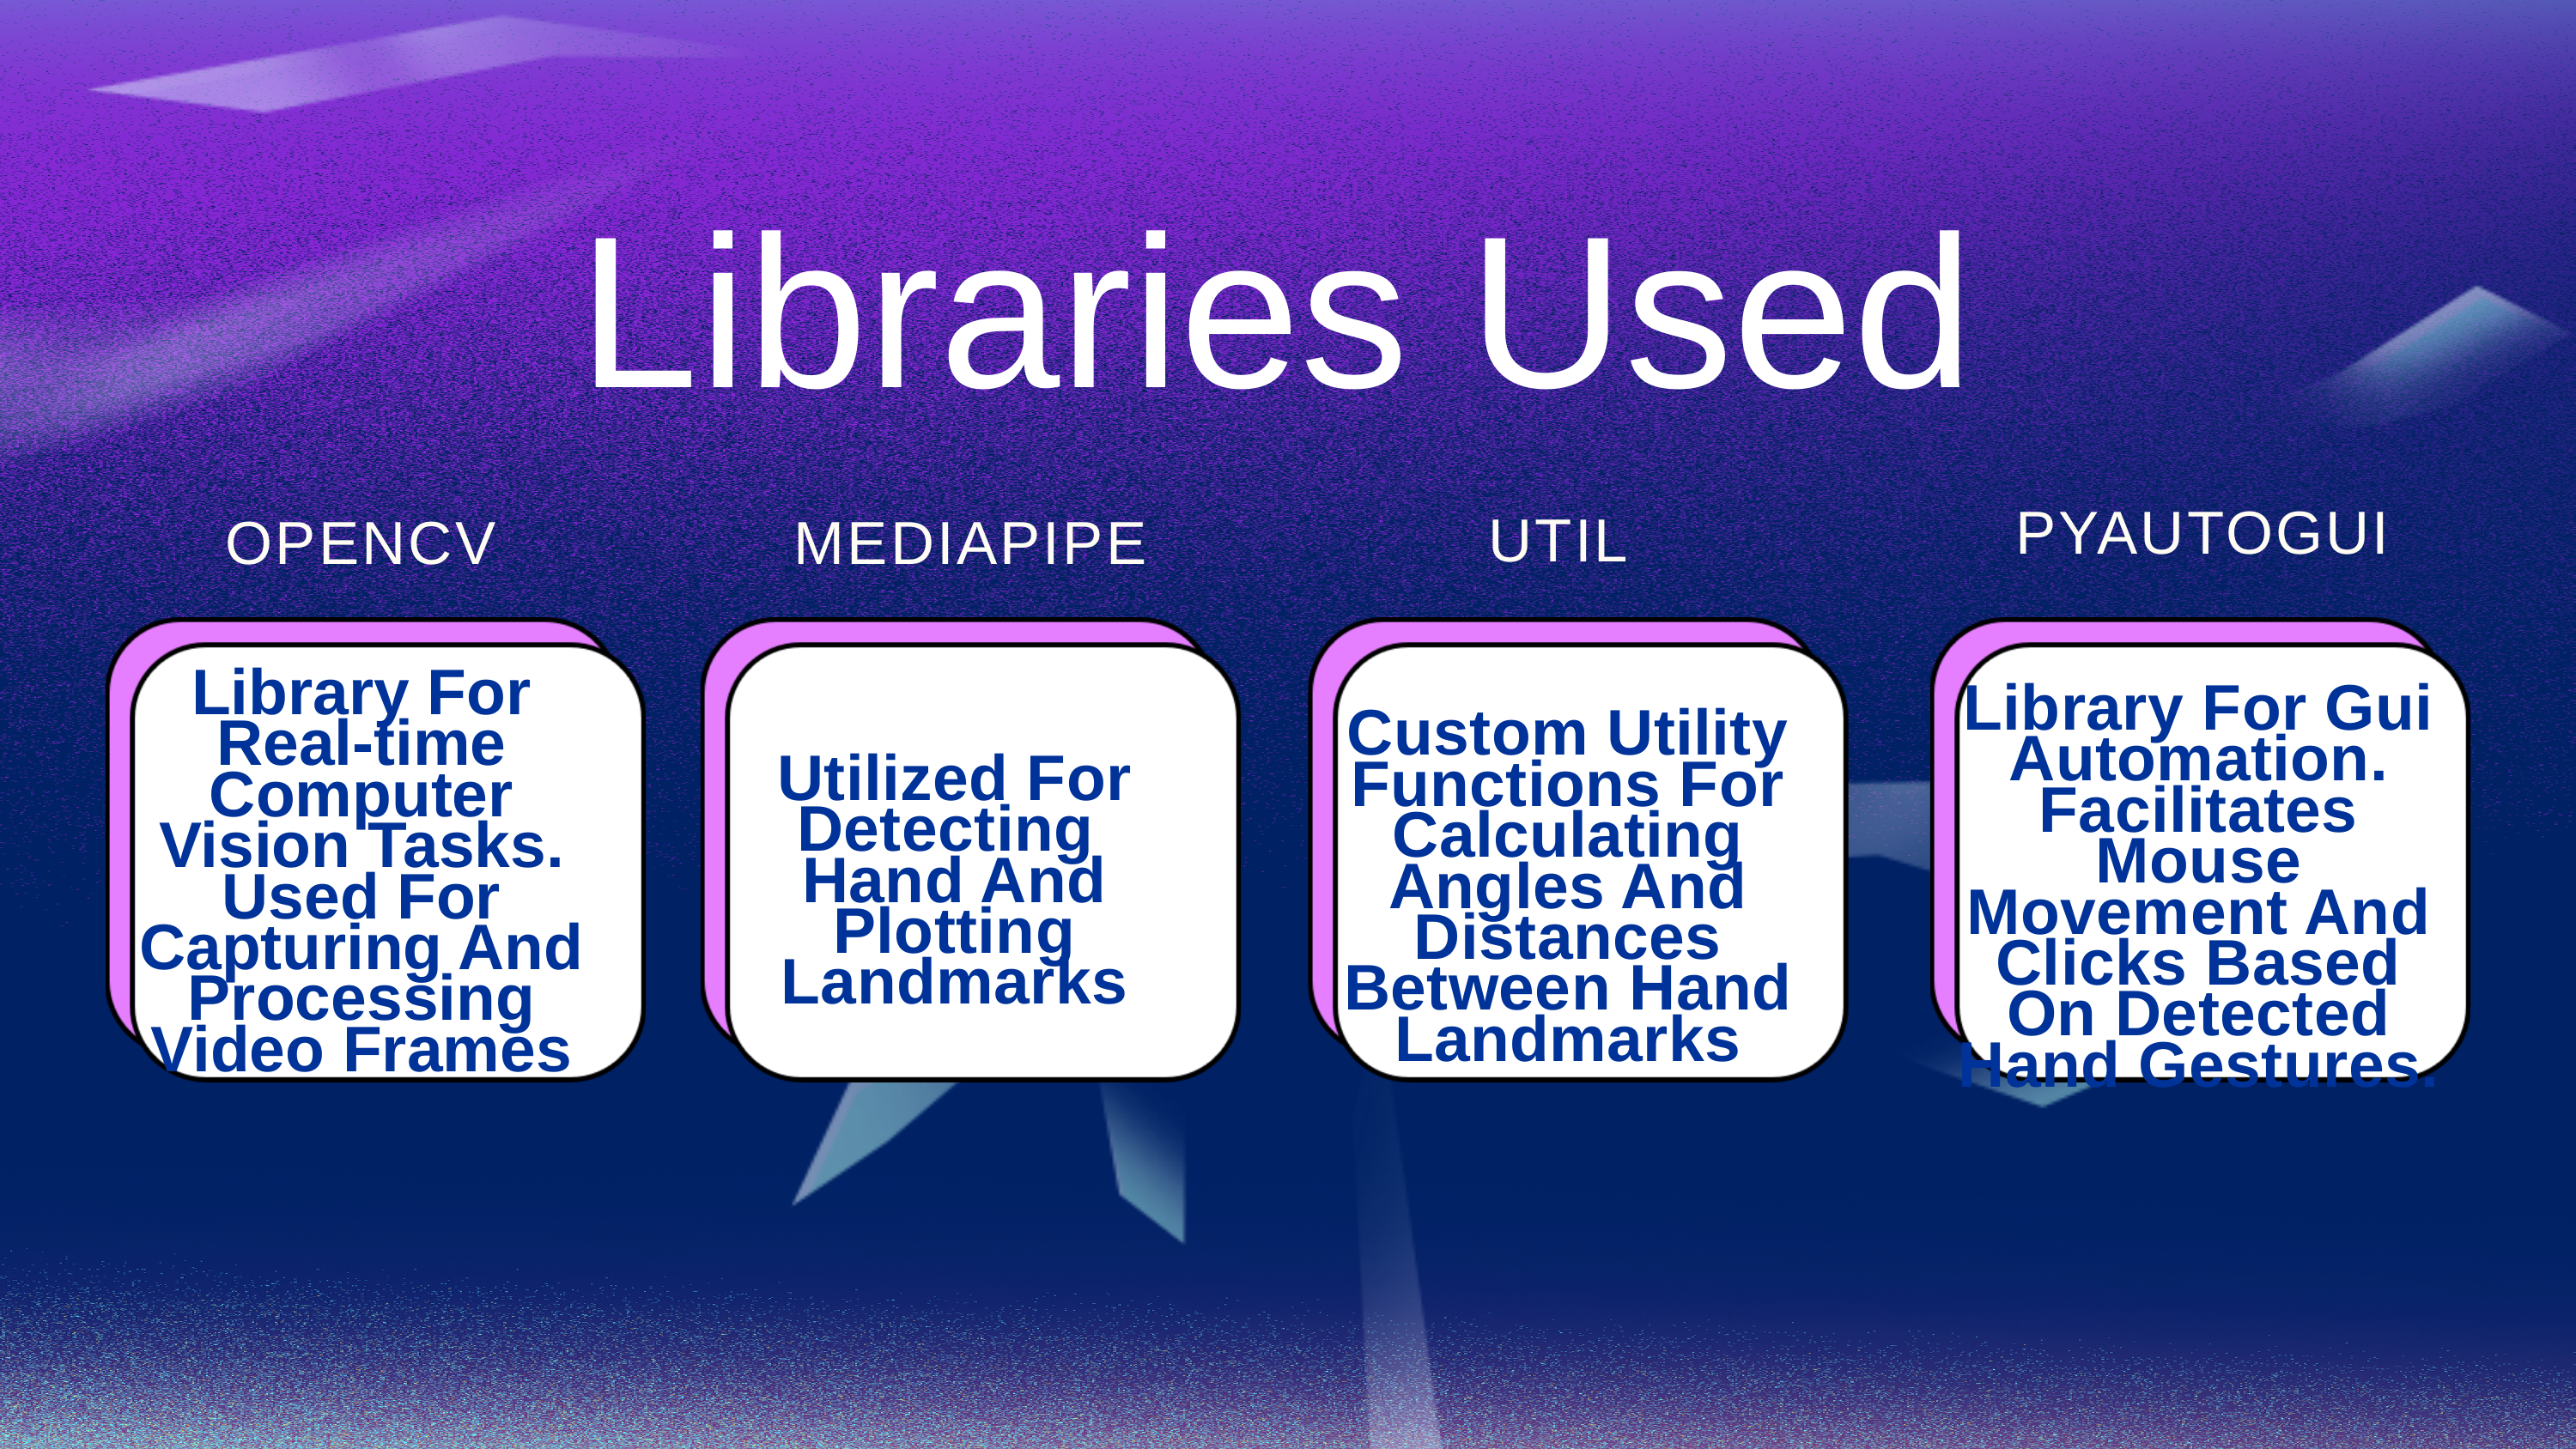

Libraries Used
PYAUTOGUI
UTIL
OPENCV
MEDIAPIPE

Library For Real-time Computer Vision Tasks. Used For Capturing And Processing Video Frames
Library For Gui Automation. Facilitates Mouse Movement And Clicks Based On Detected Hand Gestures.

Custom Utility Functions For Calculating Angles And Distances Between Hand Landmarks
Utilized For Detecting  Hand And Plotting Landmarks